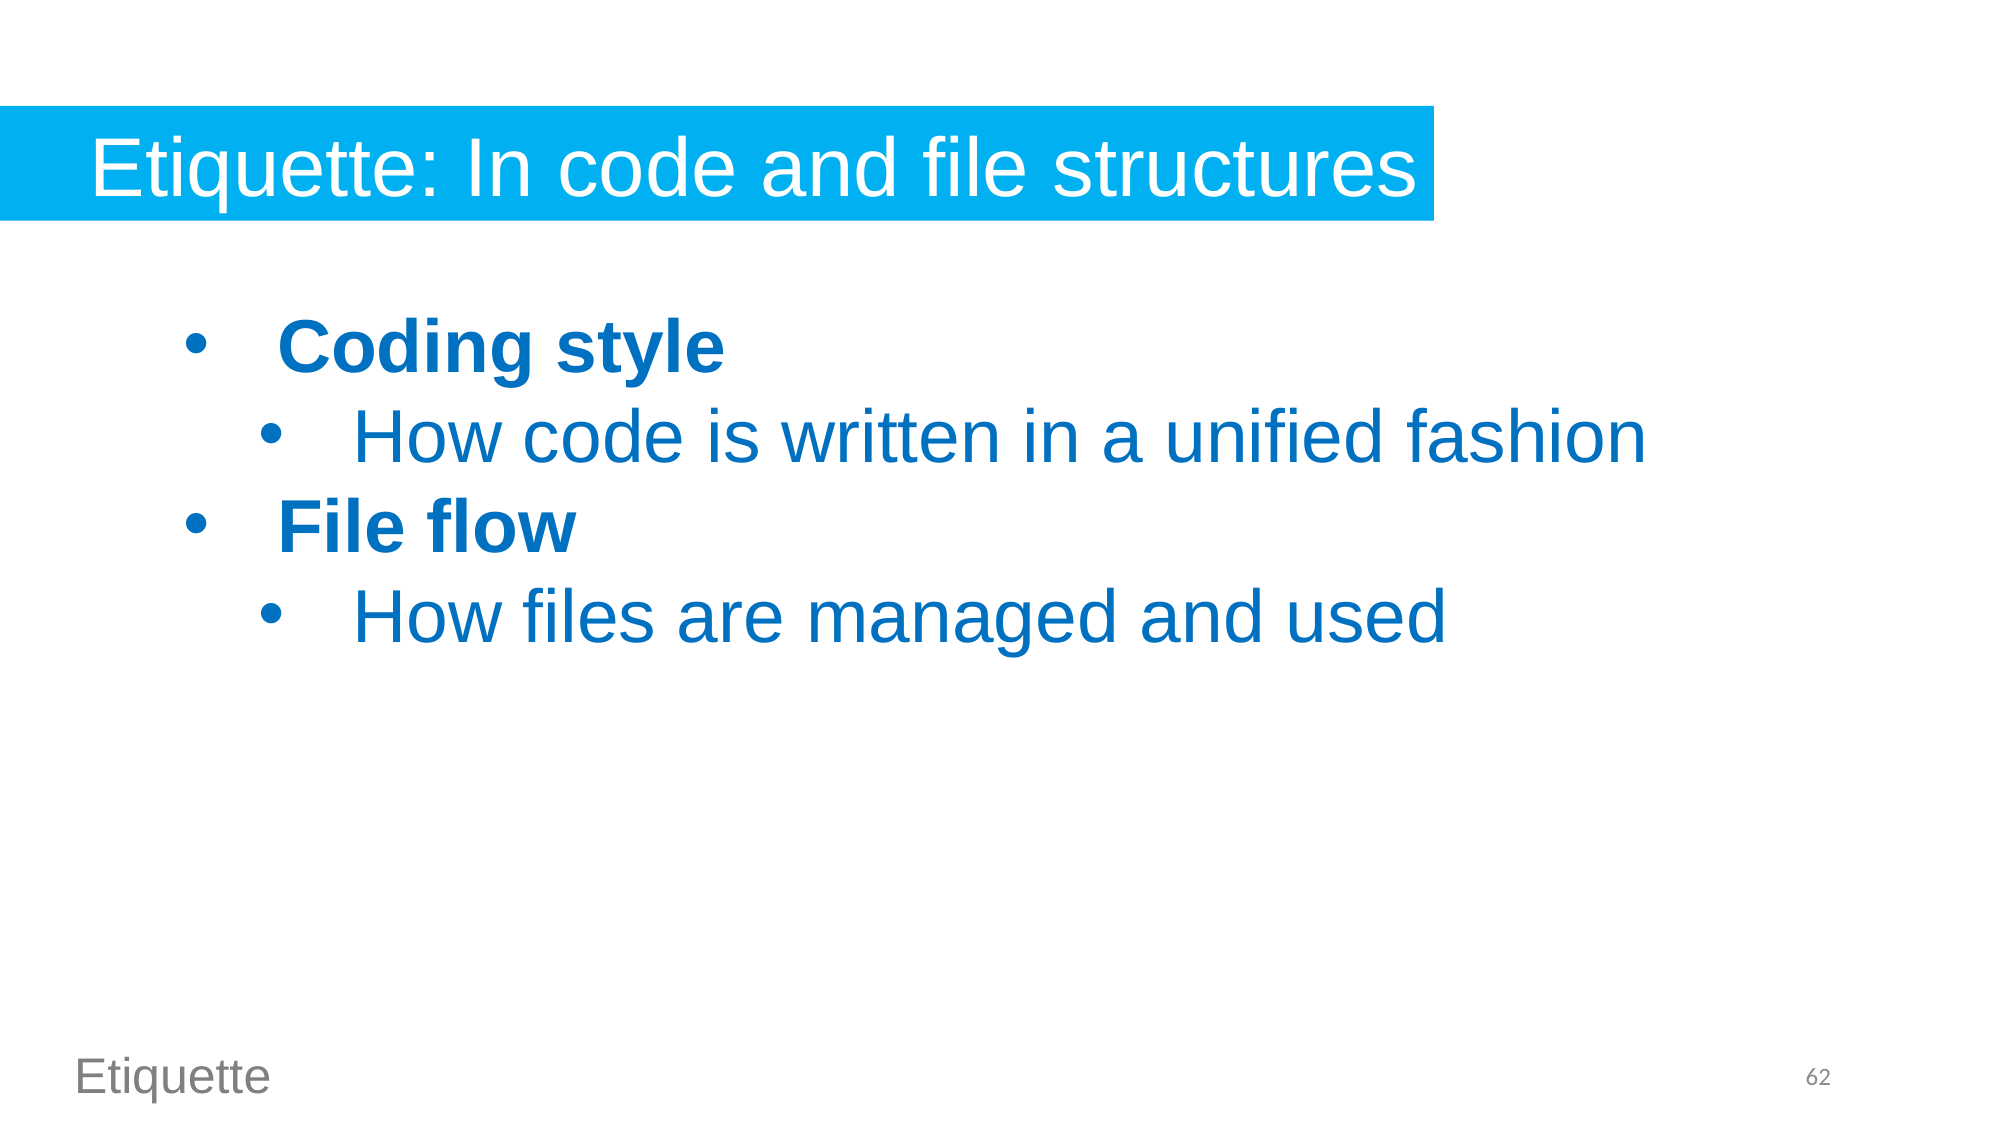

Etiquette: In code and file structures
Coding style
How code is written in a unified fashion
File flow
How files are managed and used

Etiquette
62